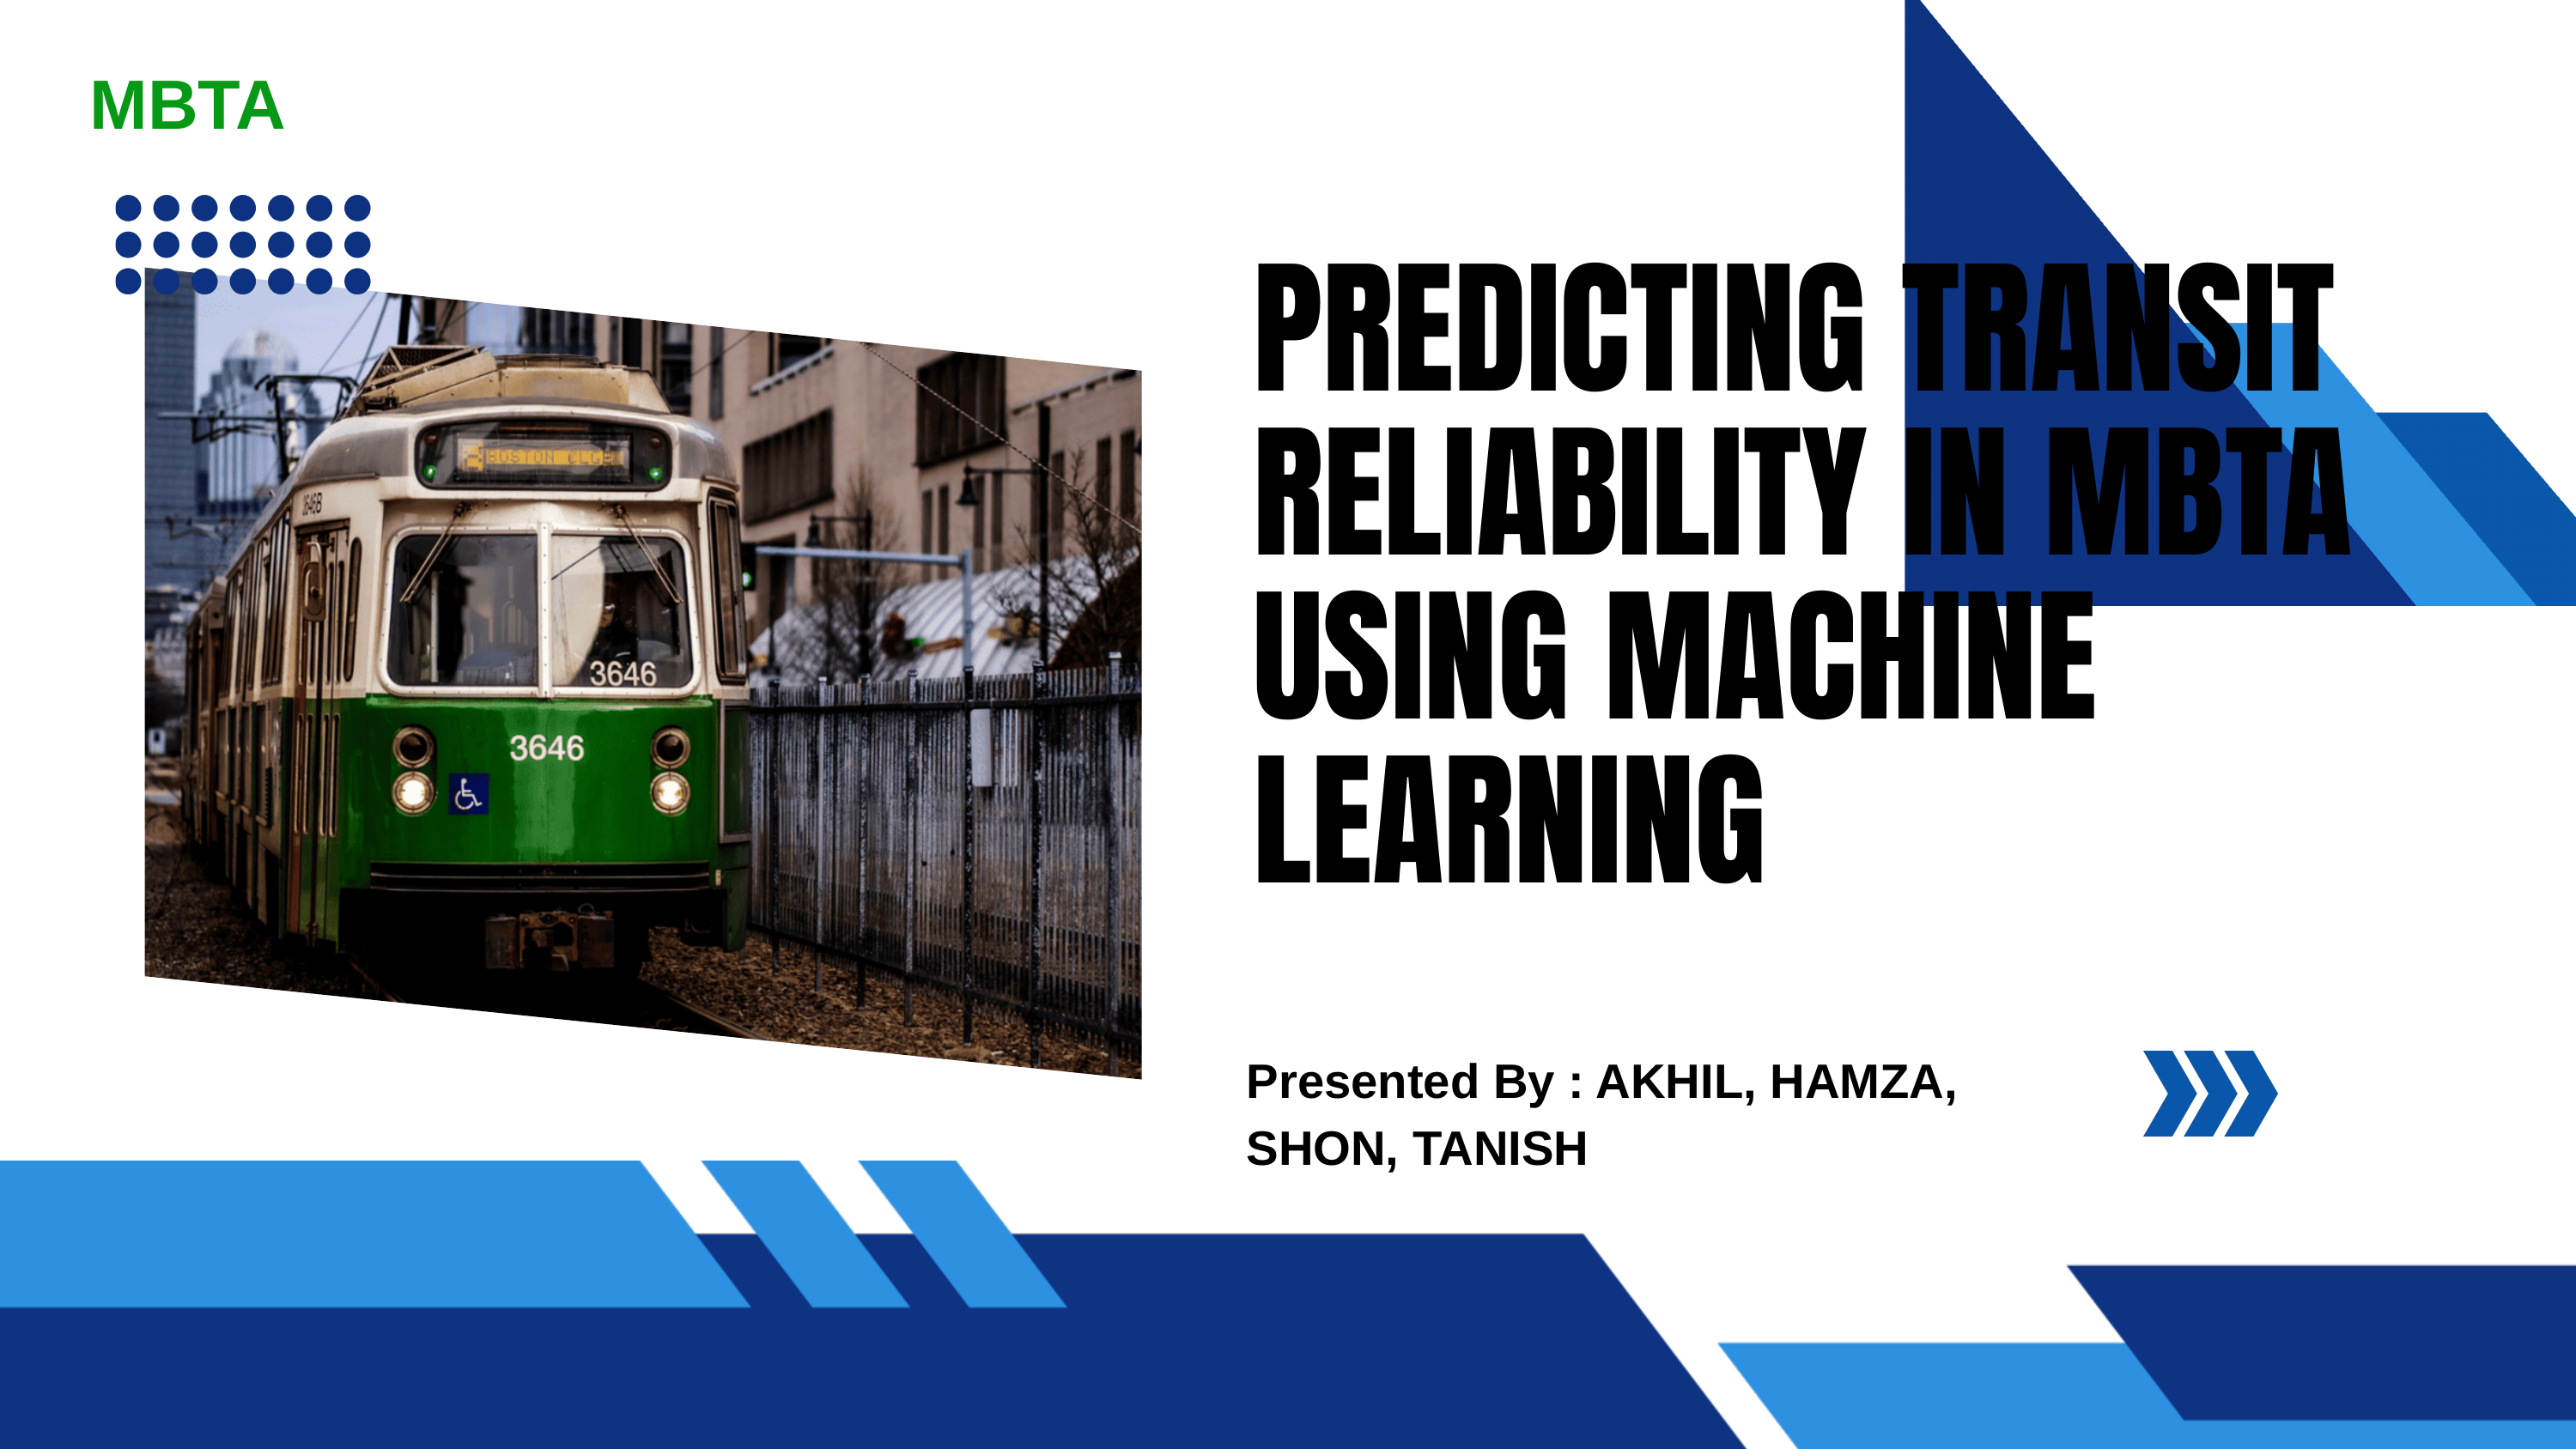

MBTA

PREDICTING TRANSIT RELIABILITY IN MBTA USING MACHINE LEARNING

Presented By : AKHIL, HAMZA, SHON, TANISH